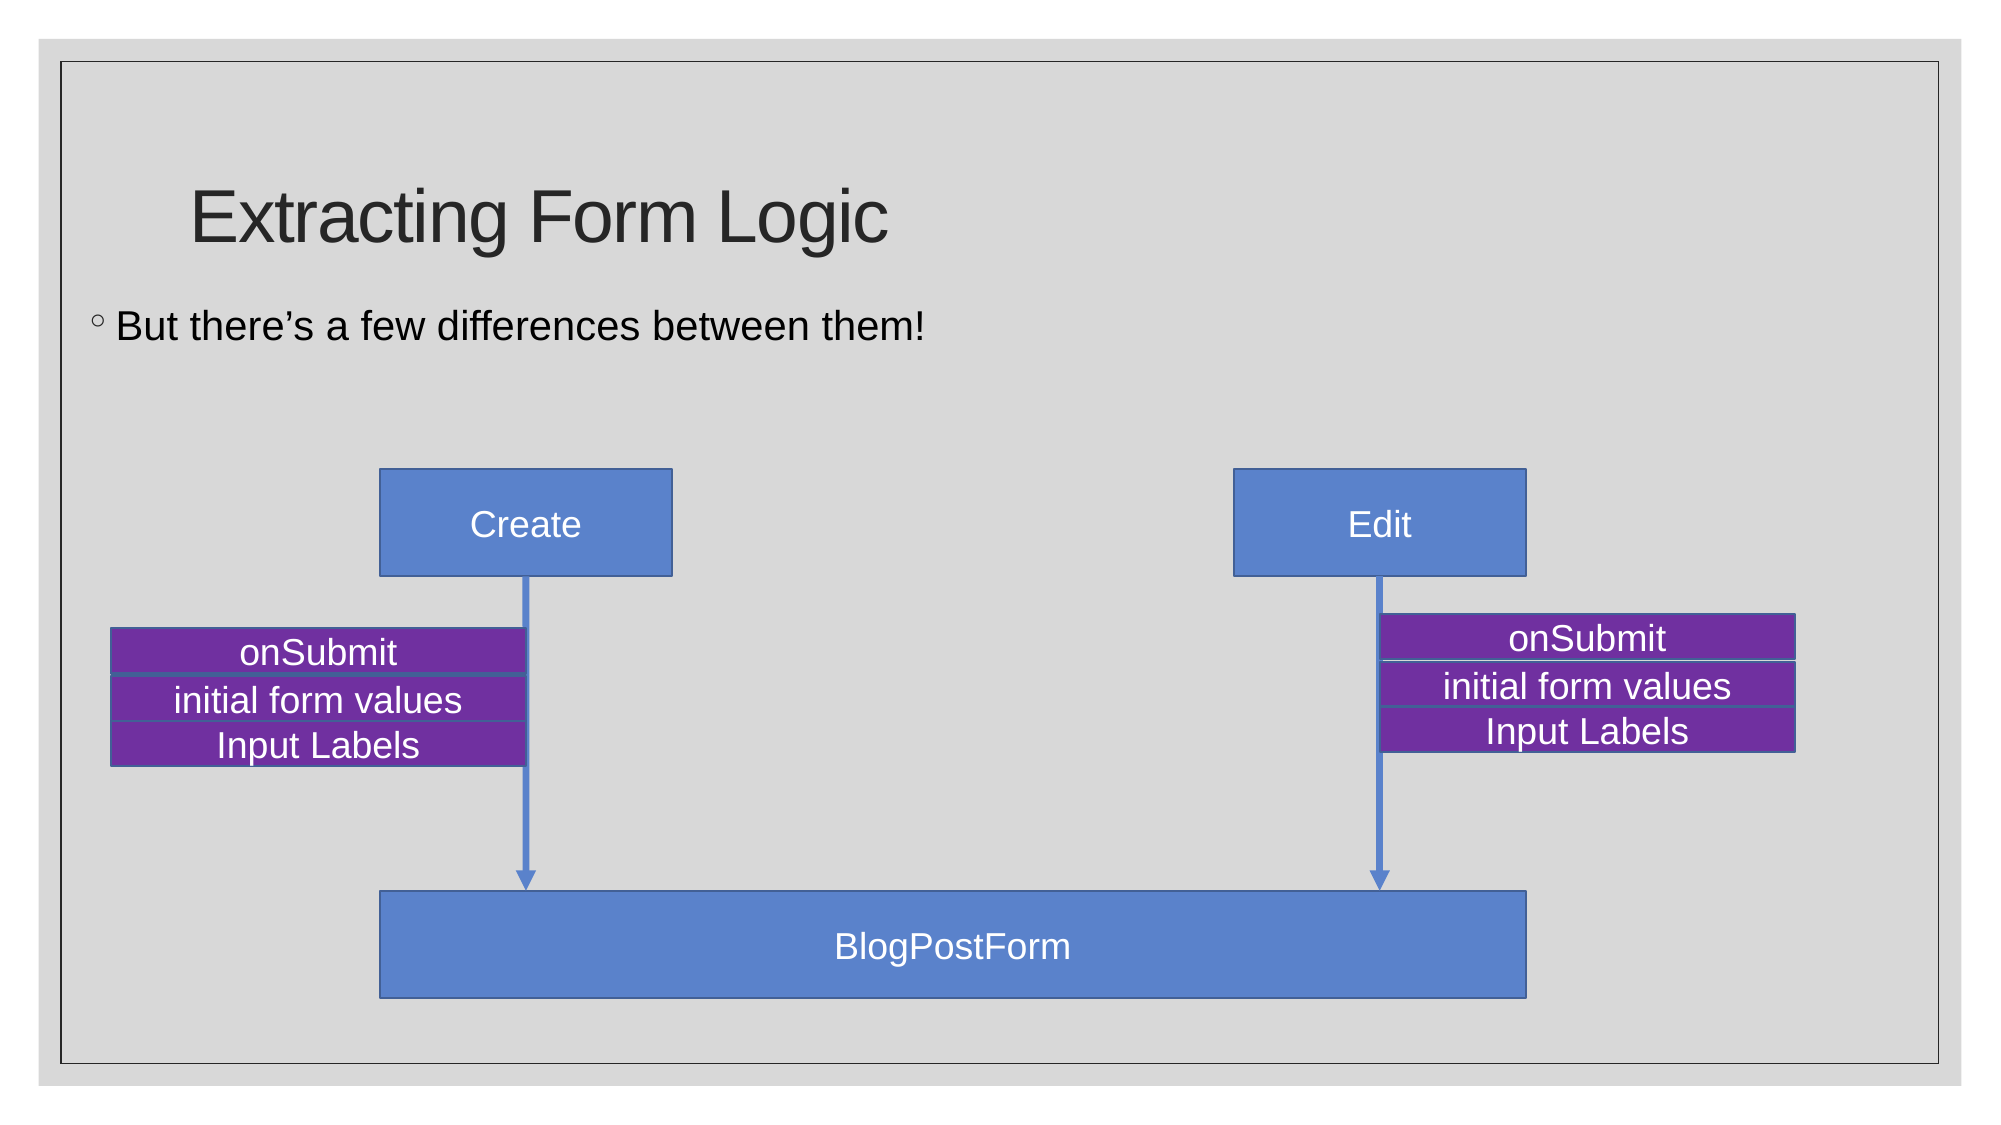

# Extracting Form Logic
But there’s a few differences between them!
Edit
Create
onSubmit
initial form values
Input Labels
onSubmit
initial form values
Input Labels
BlogPostForm